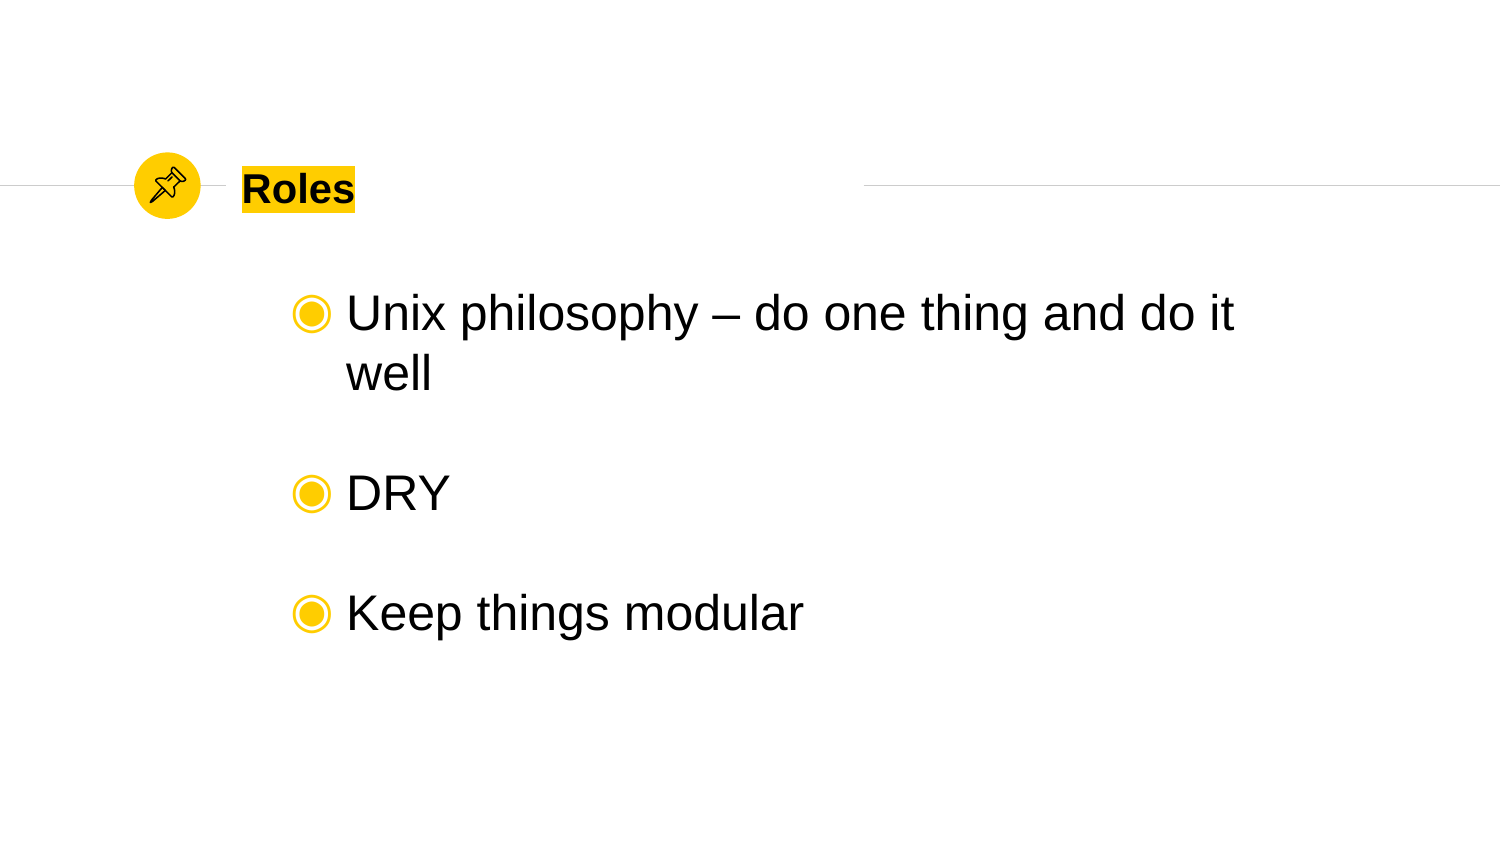

# Roles

Unix philosophy – do one thing and do it well

DRY

Keep things modular